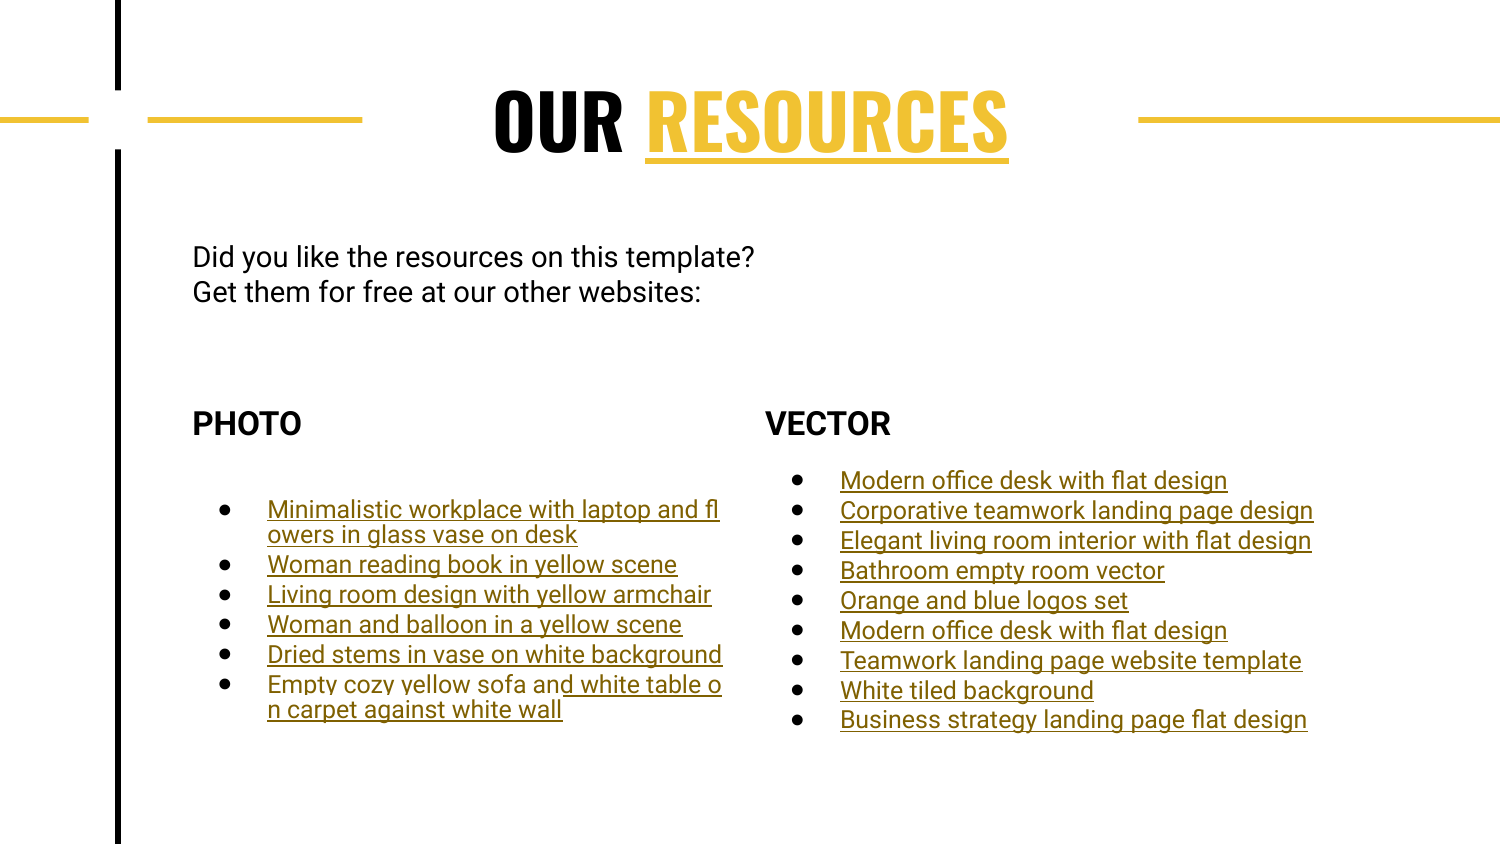

# OUR RESOURCES
Did you like the resources on this template? Get them for free at our other websites:
PHOTO
VECTOR
Modern office desk with flat design
Corporative teamwork landing page design
Elegant living room interior with flat design
Bathroom empty room vector
Orange and blue logos set
Modern office desk with flat design
Teamwork landing page website template
White tiled background
Business strategy landing page flat design

Minimalistic workplace with laptop and flowers in glass vase on desk
Woman reading book in yellow scene
Living room design with yellow armchair
Woman and balloon in a yellow scene
Dried stems in vase on white background
Empty cozy yellow sofa and white table on carpet against white wall